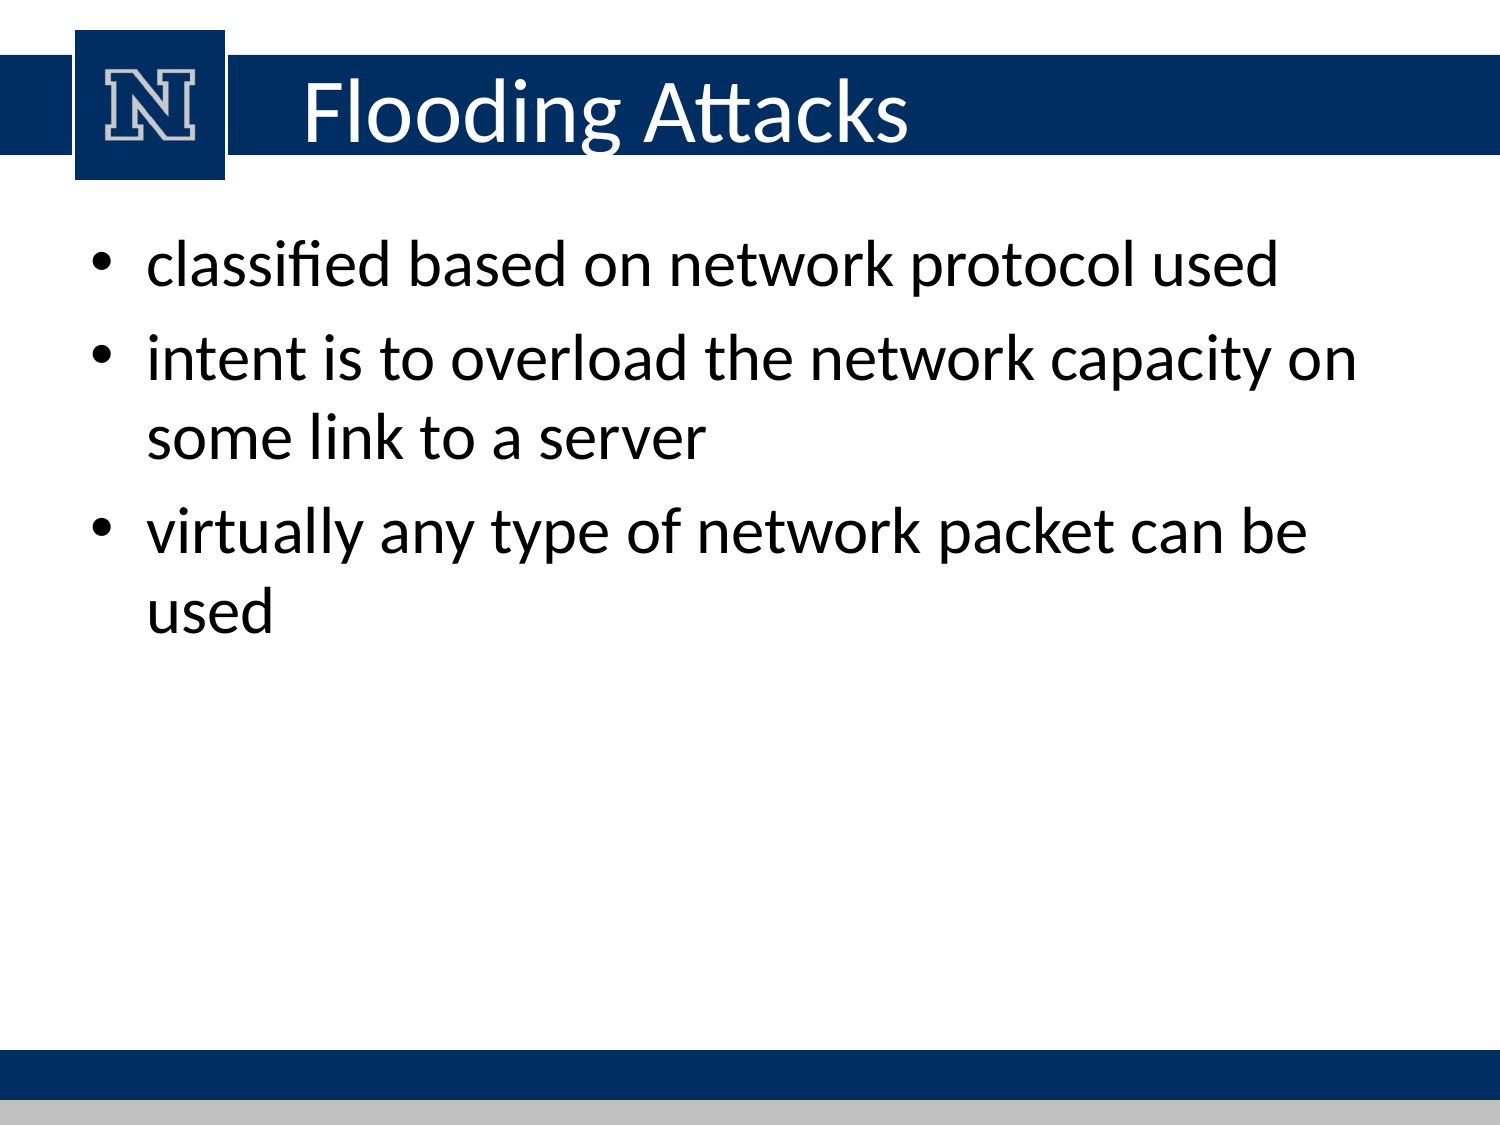

# Flooding Attacks
classified based on network protocol used
intent is to overload the network capacity on some link to a server
virtually any type of network packet can be used